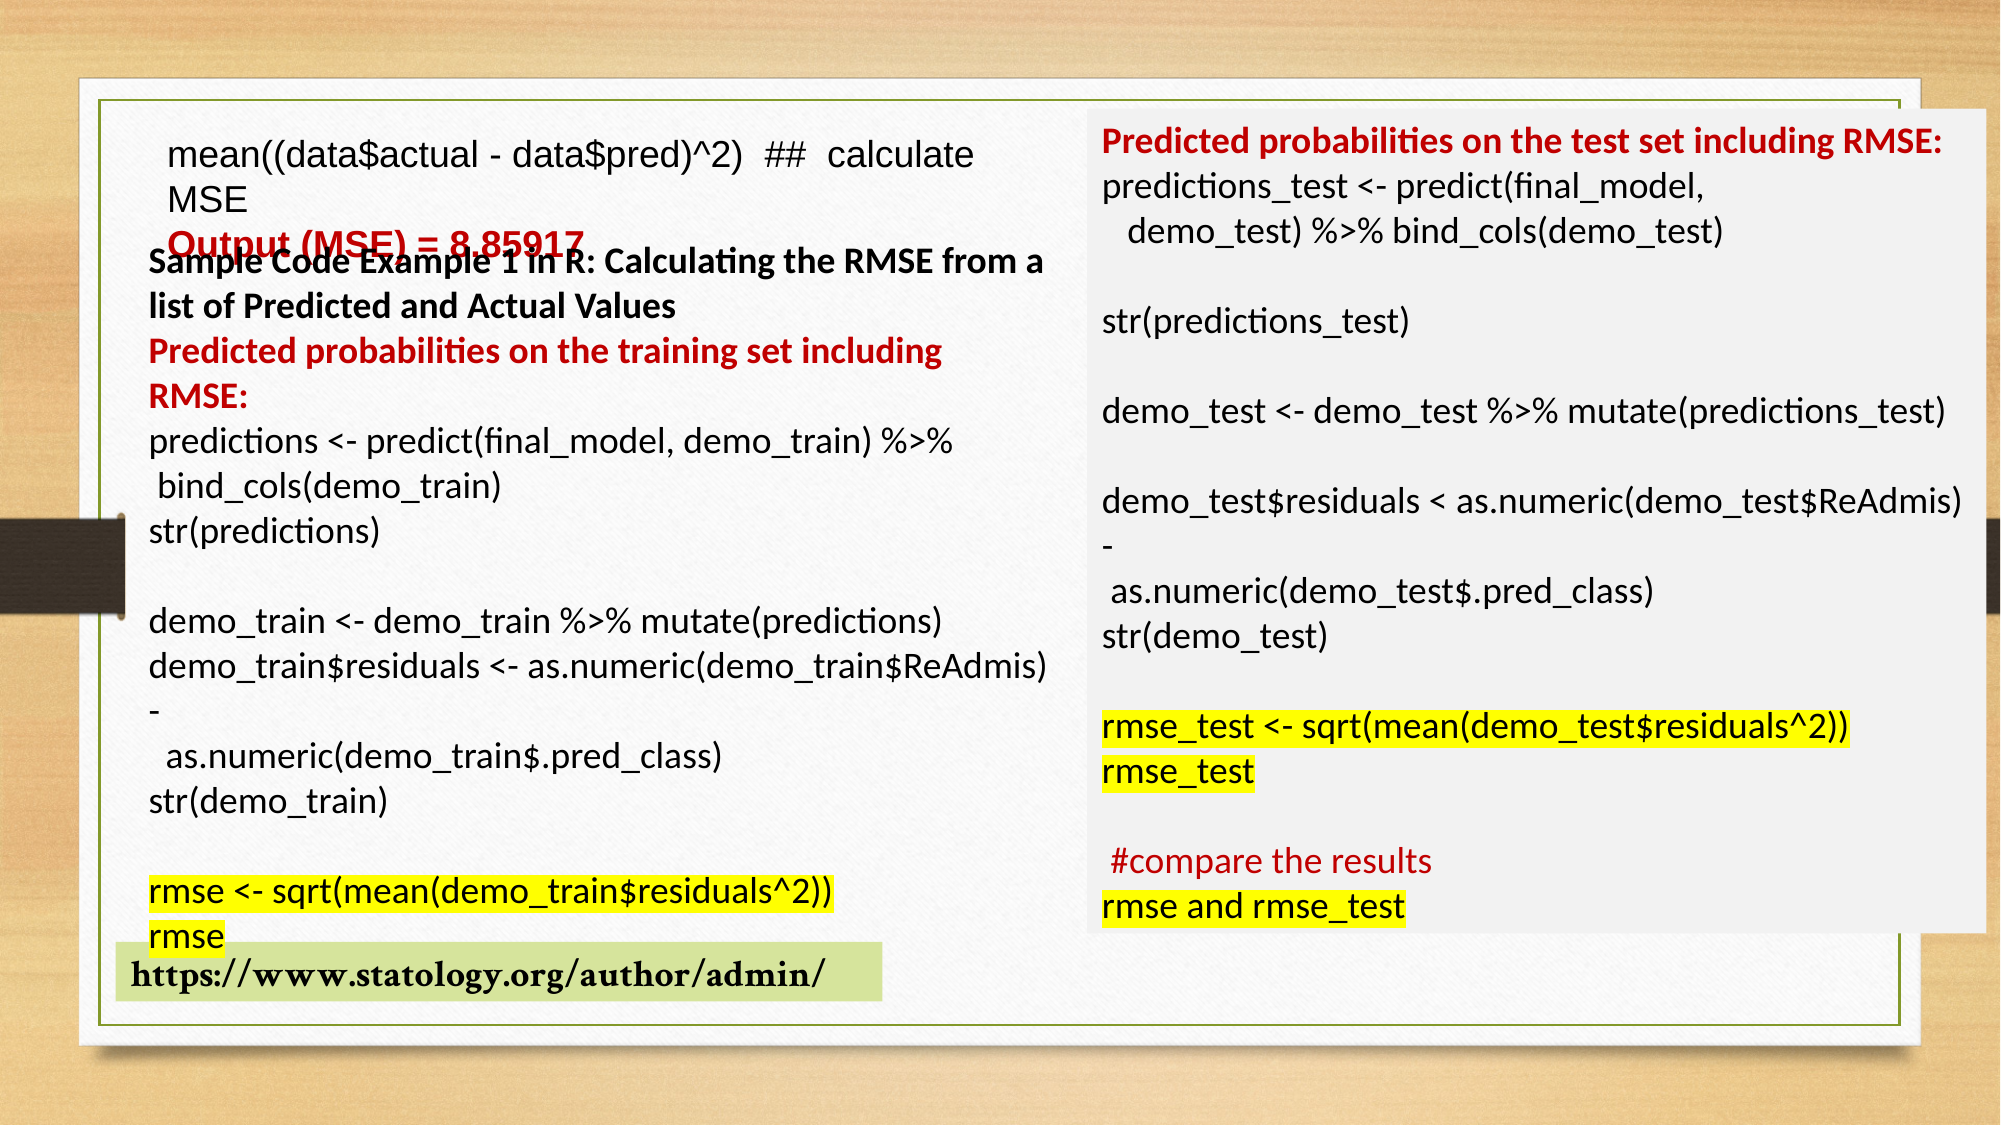

Predicted probabilities on the test set including RMSE:
predictions_test <- predict(final_model,
   demo_test) %>% bind_cols(demo_test)

str(predictions_test)

demo_test <- demo_test %>% mutate(predictions_test)

demo_test$residuals < as.numeric(demo_test$ReAdmis) -
 as.numeric(demo_test$.pred_class)
str(demo_test)

rmse_test <- sqrt(mean(demo_test$residuals^2))
rmse_test

 #compare the results
rmse and rmse_test
mean((data$actual - data$pred)^2)  ##  calculate MSE
Output (MSE) = 8.85917
Sample Code Example 1 in R: Calculating the RMSE from a list of Predicted and Actual Values
Predicted probabilities on the training set including RMSE:
predictions <- predict(final_model, demo_train) %>%
 bind_cols(demo_train)
str(predictions)

demo_train <- demo_train %>% mutate(predictions)
demo_train$residuals <- as.numeric(demo_train$ReAdmis) -
  as.numeric(demo_train$.pred_class)
str(demo_train)

rmse <- sqrt(mean(demo_train$residuals^2))
rmse
https://www.statology.org/author/admin/